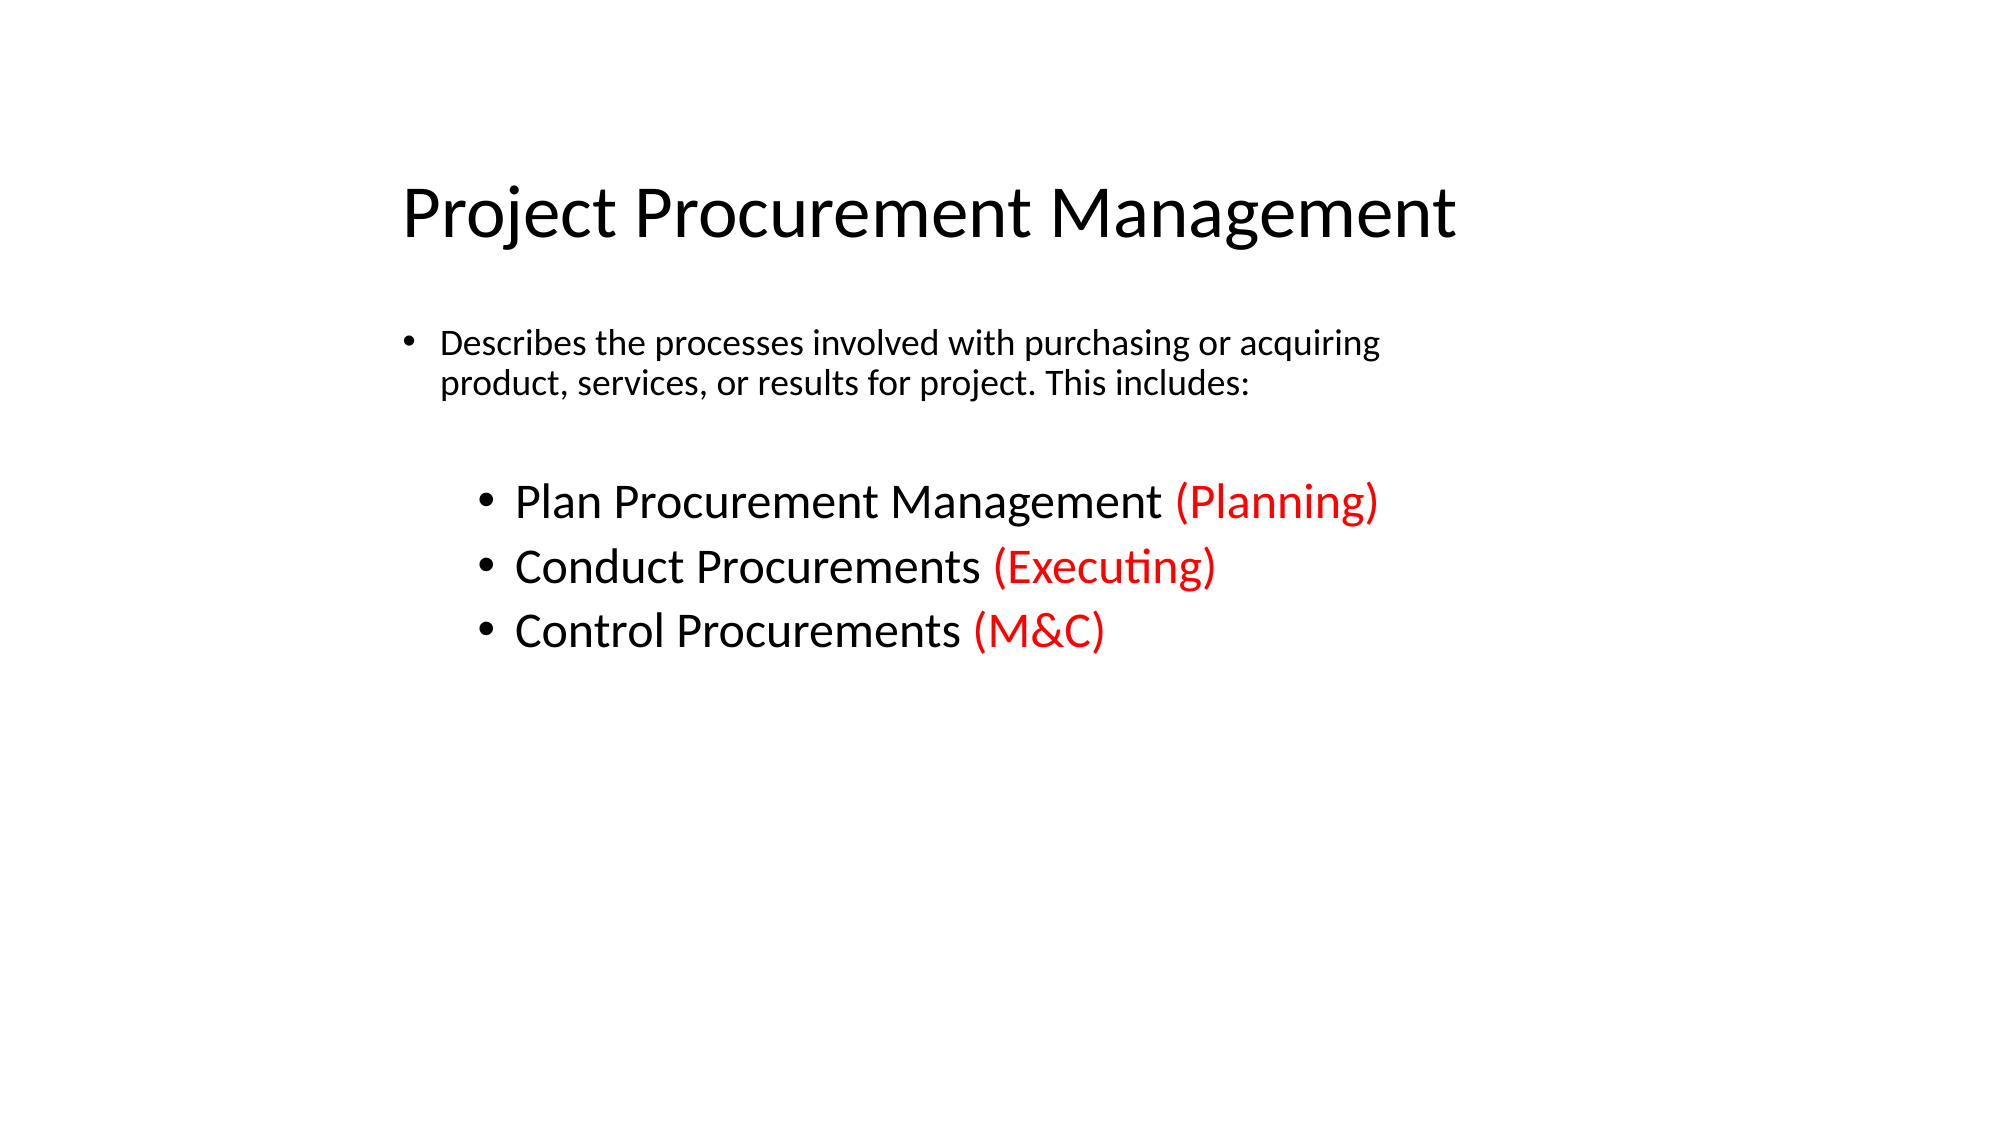

# Project Procurement Management
Describes the processes involved with purchasing or acquiring product, services, or results for project. This includes:

Plan Procurement Management (Planning)
Conduct Procurements (Executing)
Control Procurements (M&C)